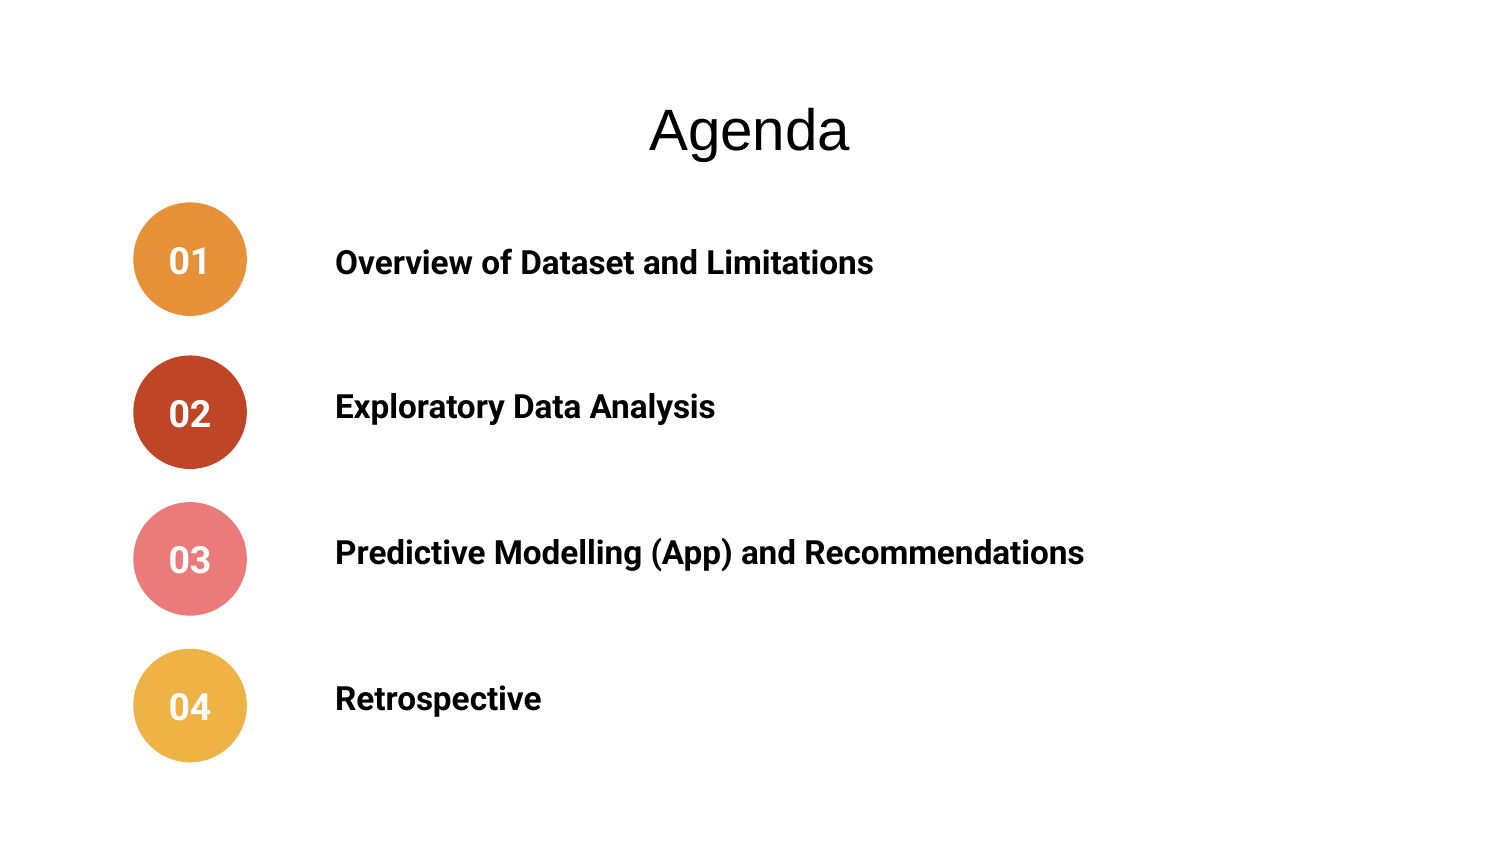

# Agenda
01
Overview of Dataset and Limitations
02
Exploratory Data Analysis
03
Predictive Modelling (App) and Recommendations
04
Retrospective